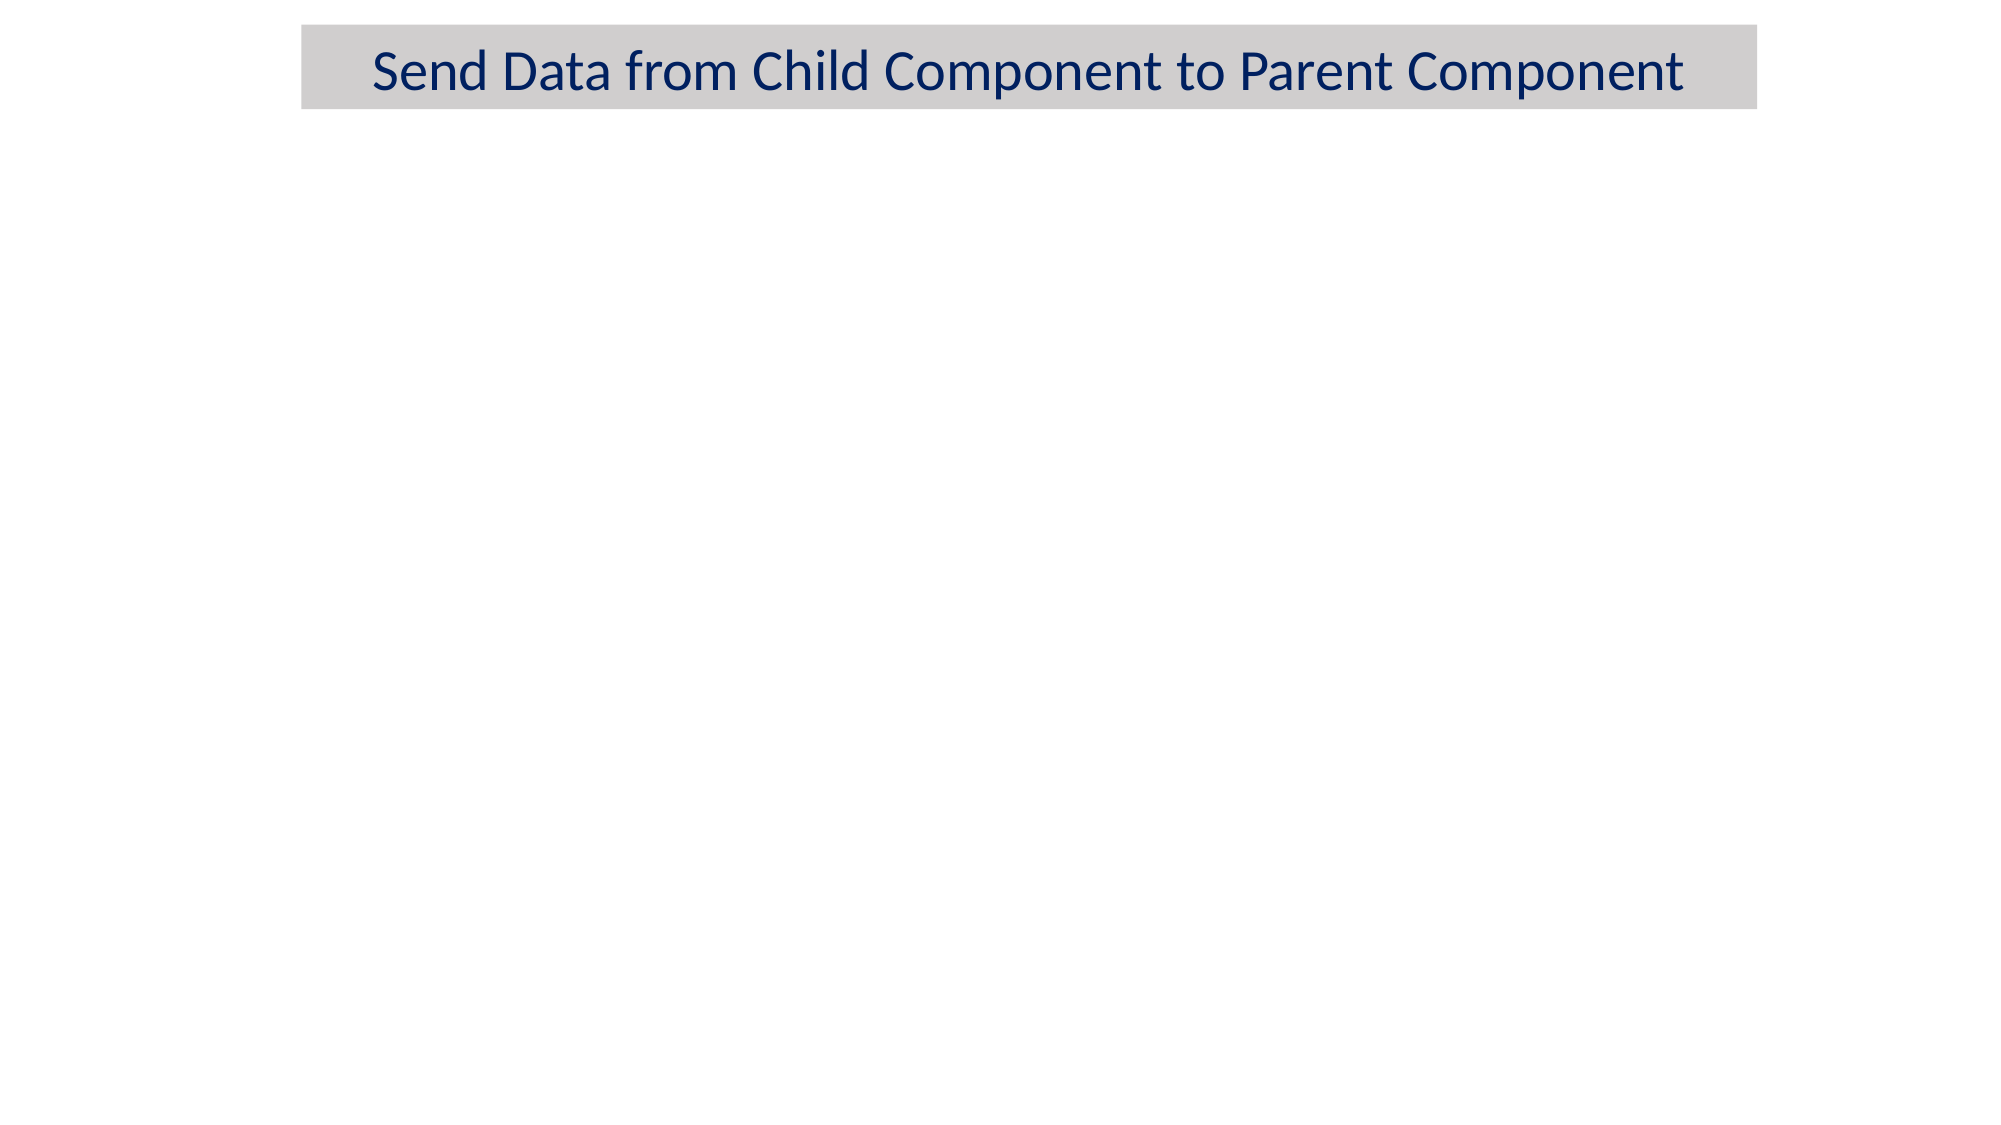

Send Data from Child Component to Parent Component